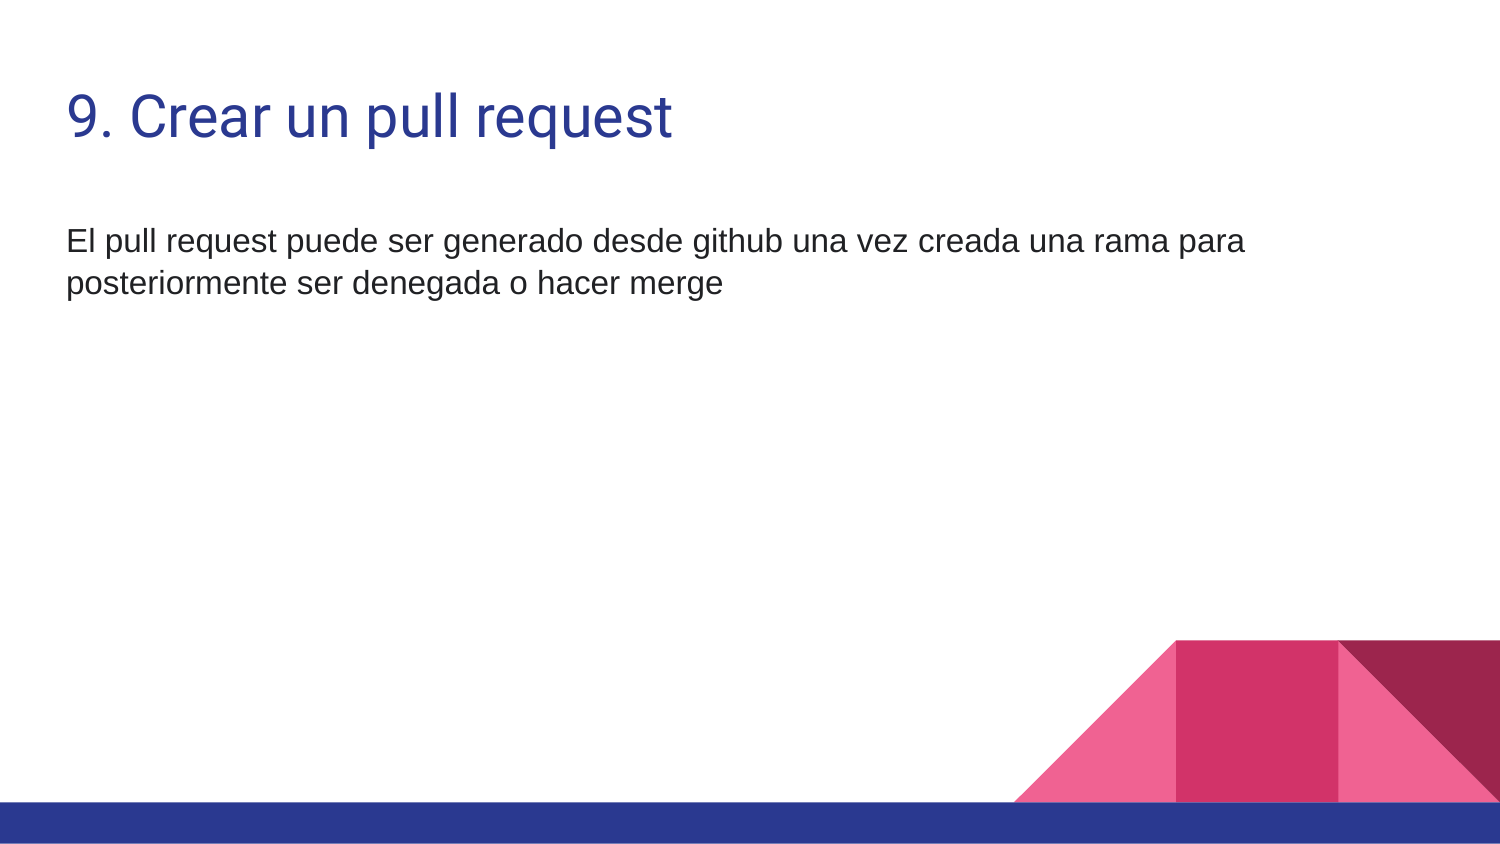

# 9. Crear un pull request
El pull request puede ser generado desde github una vez creada una rama para posteriormente ser denegada o hacer merge